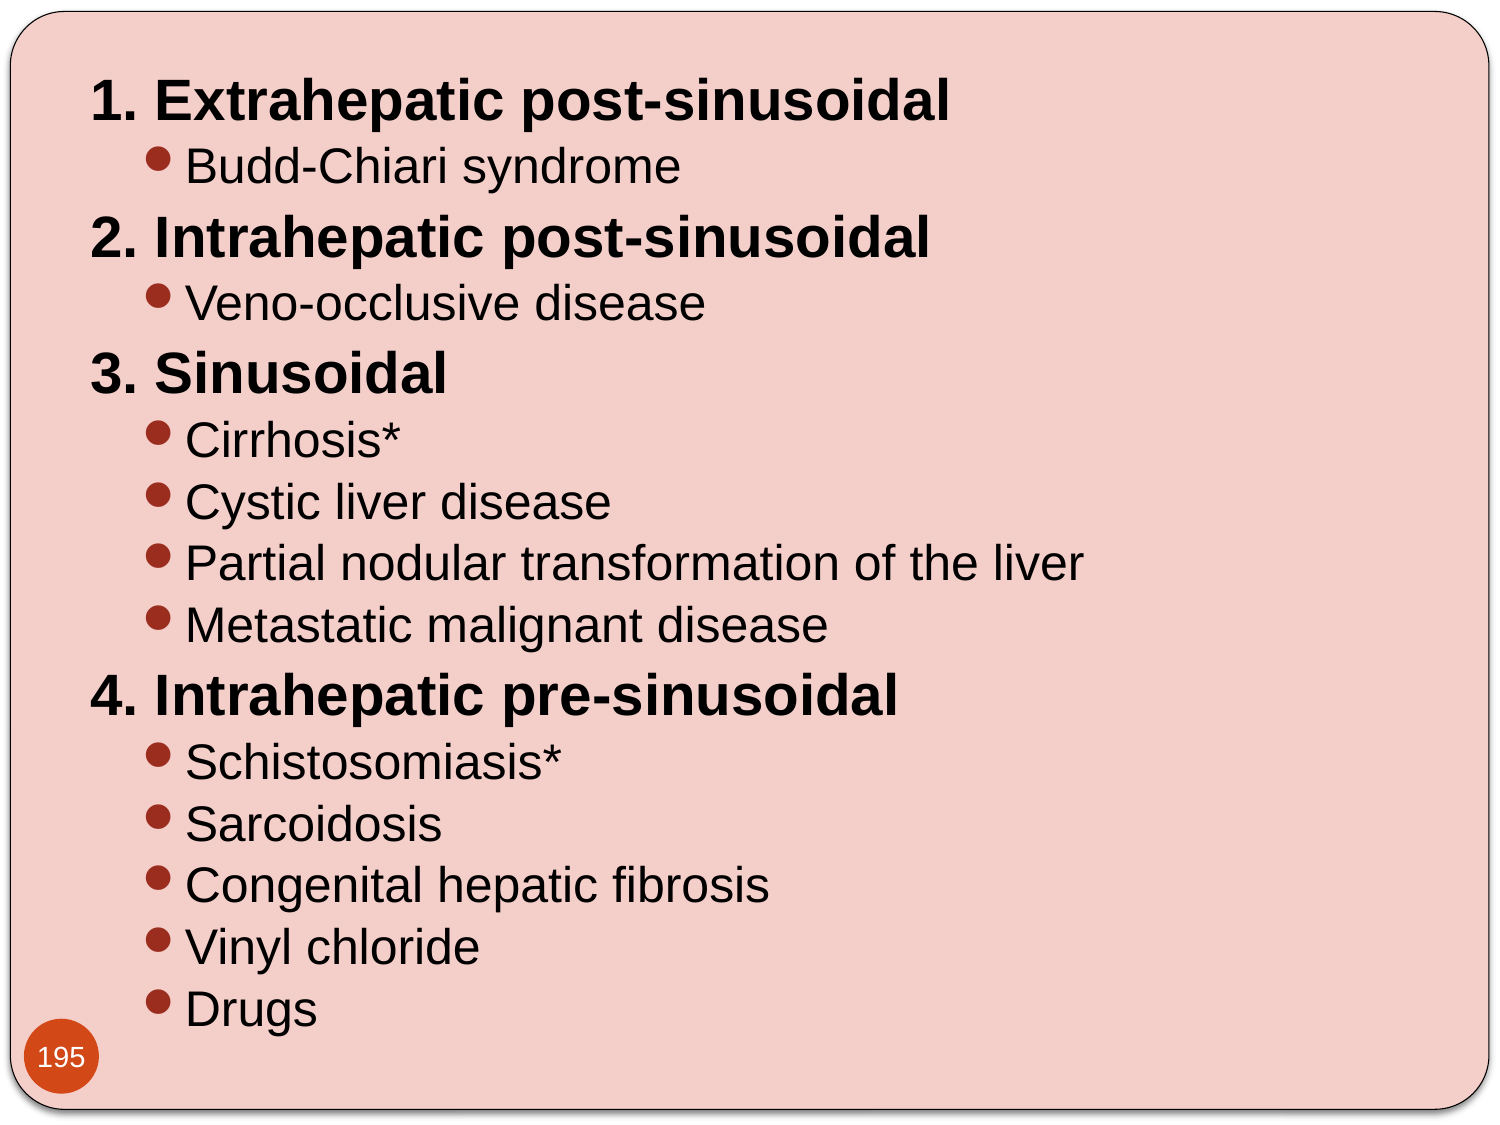

1. Extrahepatic post-sinusoidal
Budd-Chiari syndrome
2. Intrahepatic post-sinusoidal
Veno-occlusive disease
3. Sinusoidal
Cirrhosis*
Cystic liver disease
Partial nodular transformation of the liver
Metastatic malignant disease
4. Intrahepatic pre-sinusoidal
Schistosomiasis*
Sarcoidosis
Congenital hepatic fibrosis
Vinyl chloride
Drugs

195